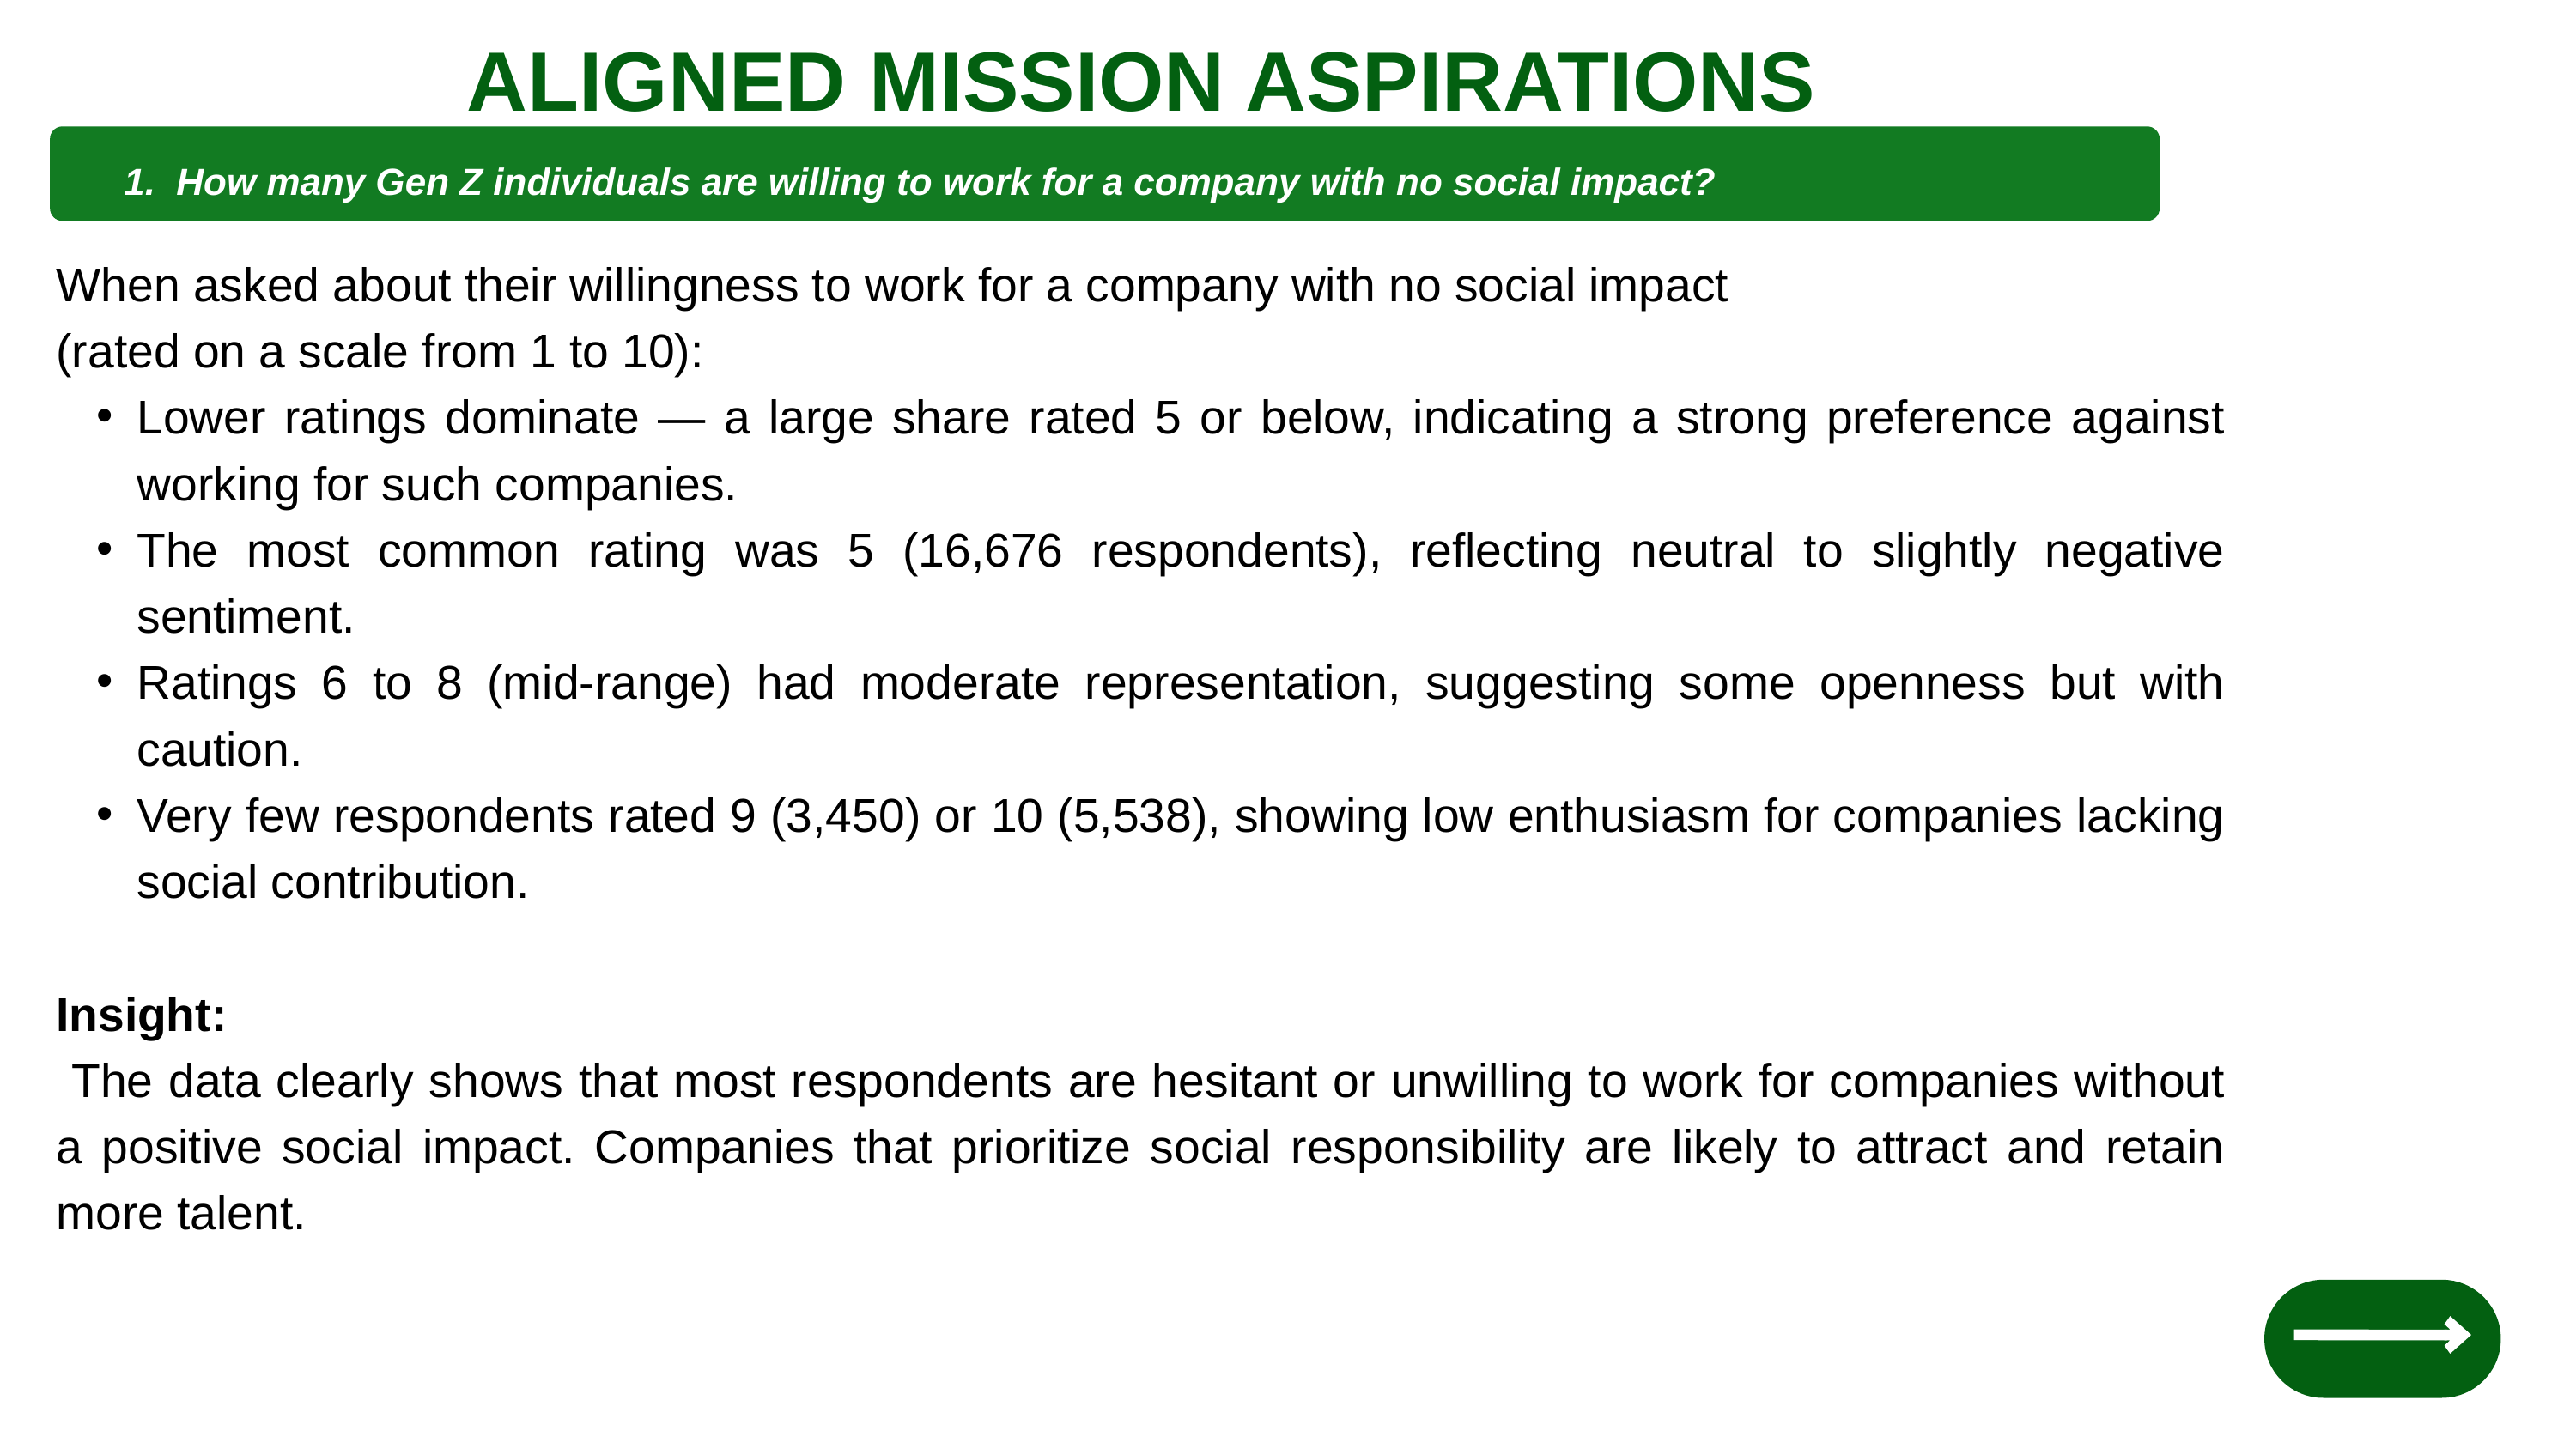

ALIGNED MISSION ASPIRATIONS

1.  How many Gen Z individuals are willing to work for a company with no social impact?
When asked about their willingness to work for a company with no social impact
(rated on a scale from 1 to 10):
Lower ratings dominate — a large share rated 5 or below, indicating a strong preference against working for such companies.
The most common rating was 5 (16,676 respondents), reflecting neutral to slightly negative sentiment.
Ratings 6 to 8 (mid-range) had moderate representation, suggesting some openness but with caution.
Very few respondents rated 9 (3,450) or 10 (5,538), showing low enthusiasm for companies lacking social contribution.

Insight:
 The data clearly shows that most respondents are hesitant or unwilling to work for companies without a positive social impact. Companies that prioritize social responsibility are likely to attract and retain more talent.